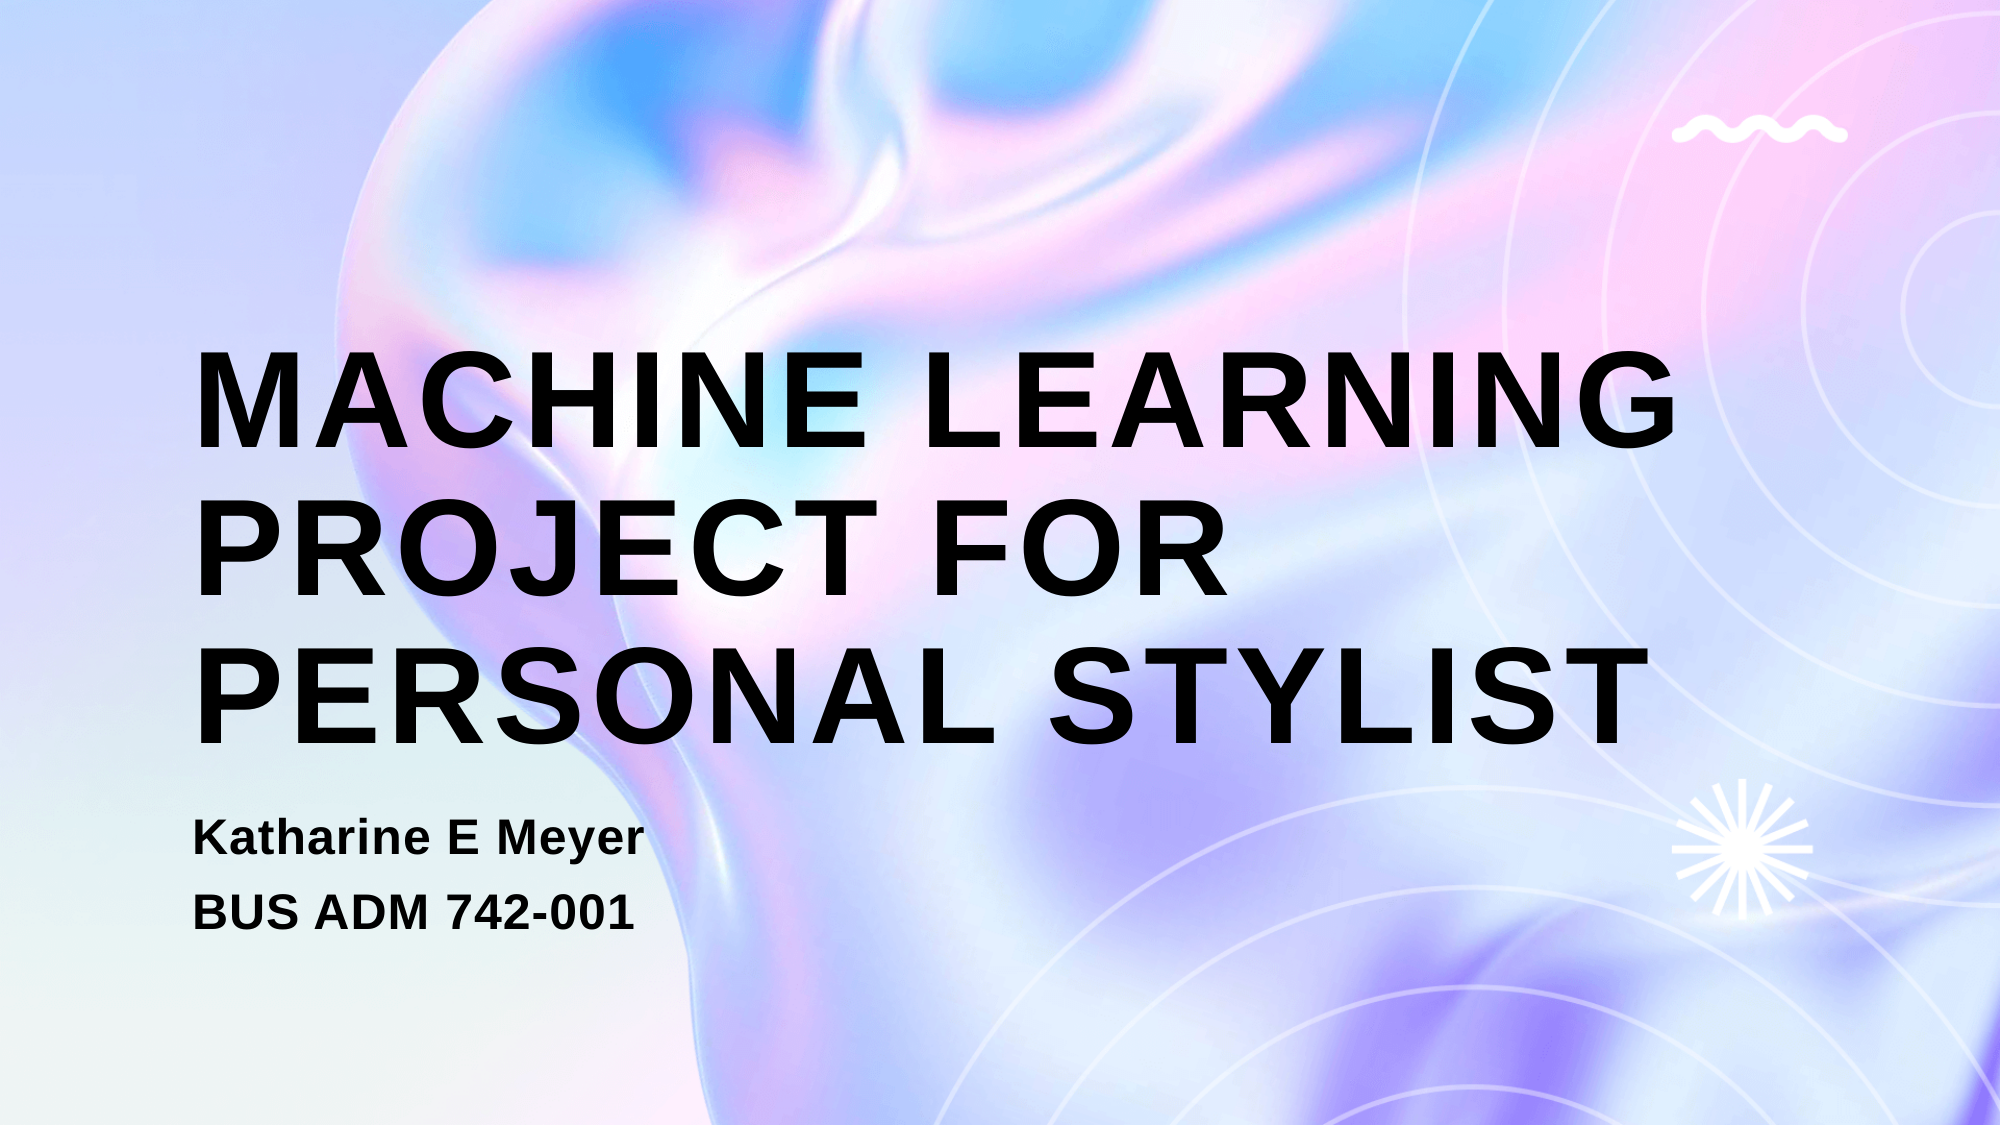

# Machine Learning project for personal stylist
Katharine E Meyer
BUS ADM 742-001